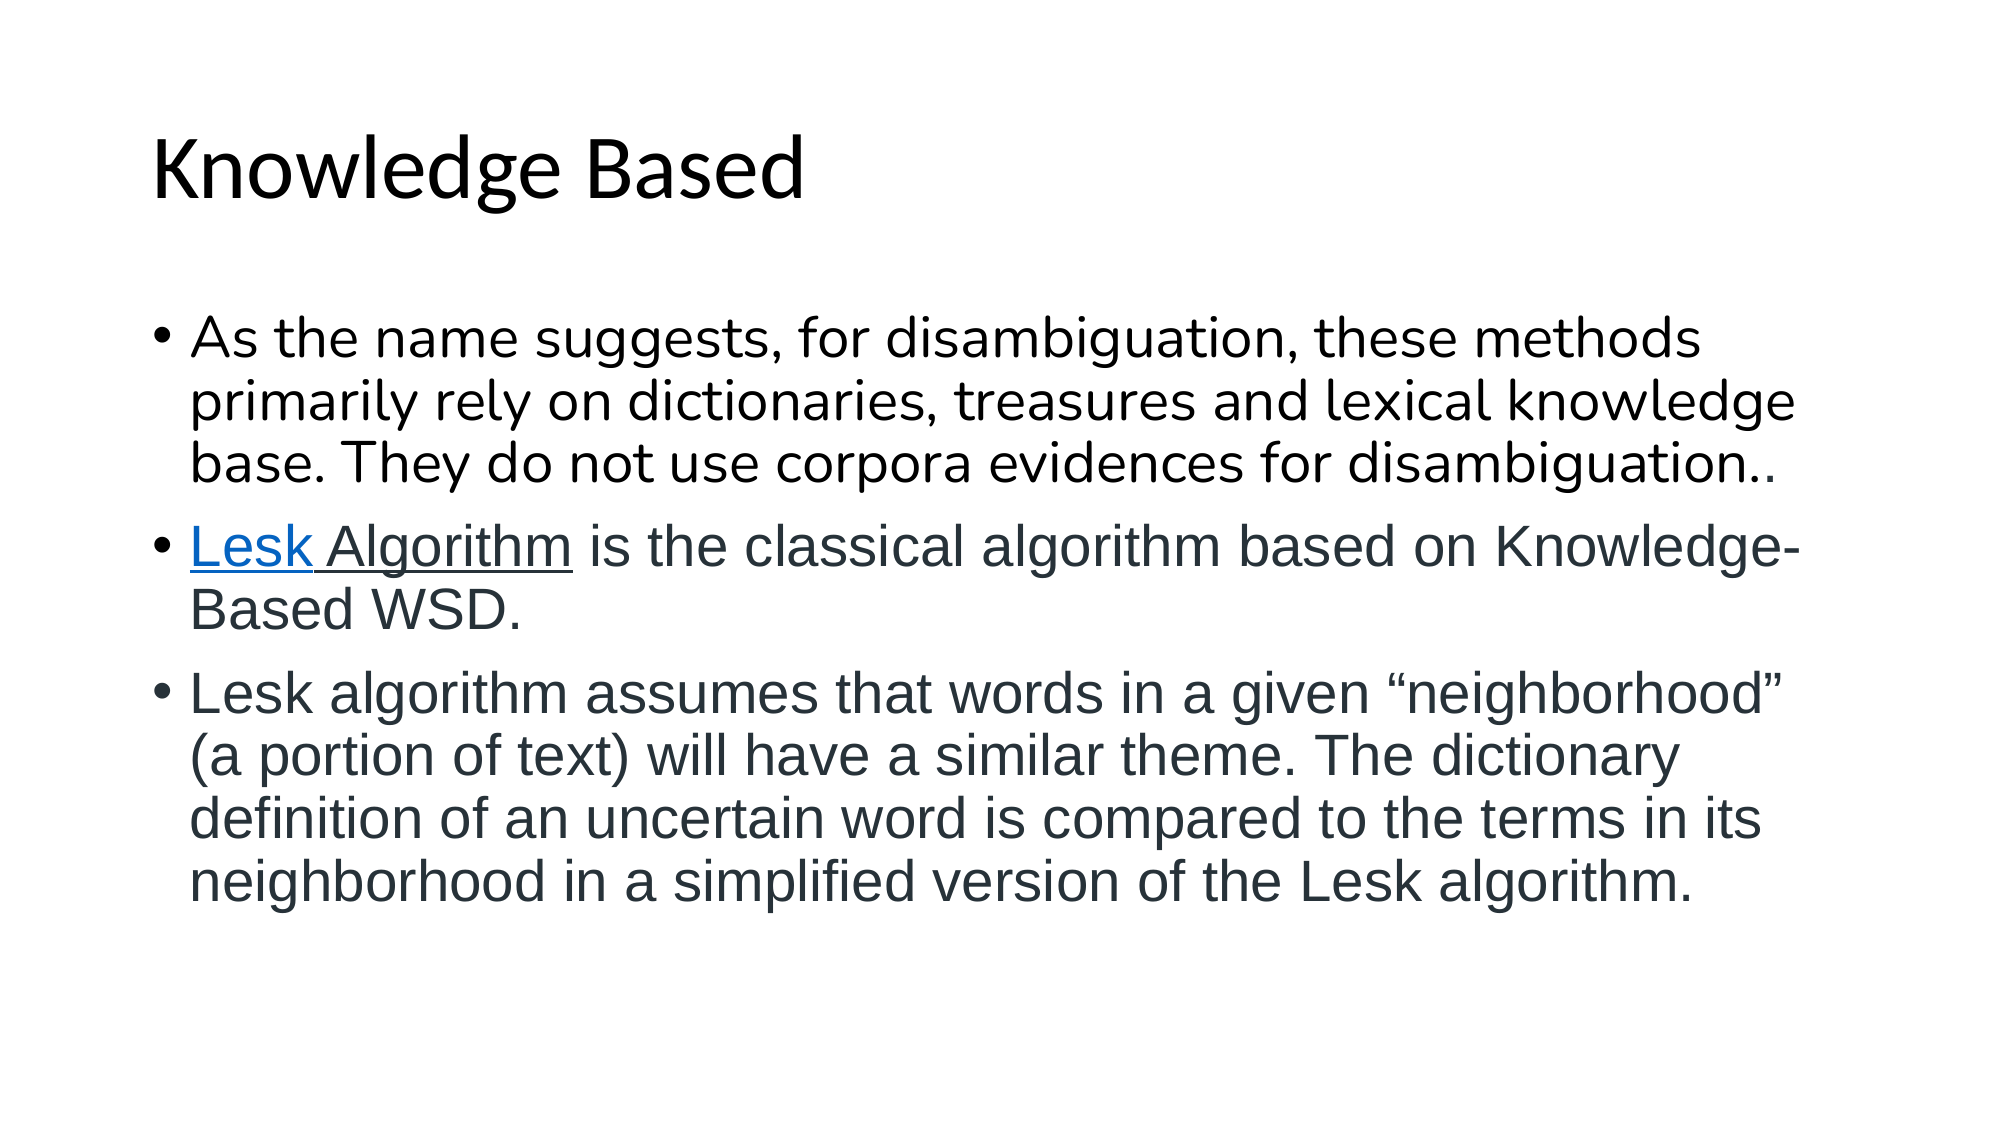

# Knowledge Based
As the name suggests, for disambiguation, these methods primarily rely on dictionaries, treasures and lexical knowledge base. They do not use corpora evidences for disambiguation..
Lesk Algorithm is the classical algorithm based on Knowledge-Based WSD.
Lesk algorithm assumes that words in a given “neighborhood” (a portion of text) will have a similar theme. The dictionary definition of an uncertain word is compared to the terms in its neighborhood in a simplified version of the Lesk algorithm.